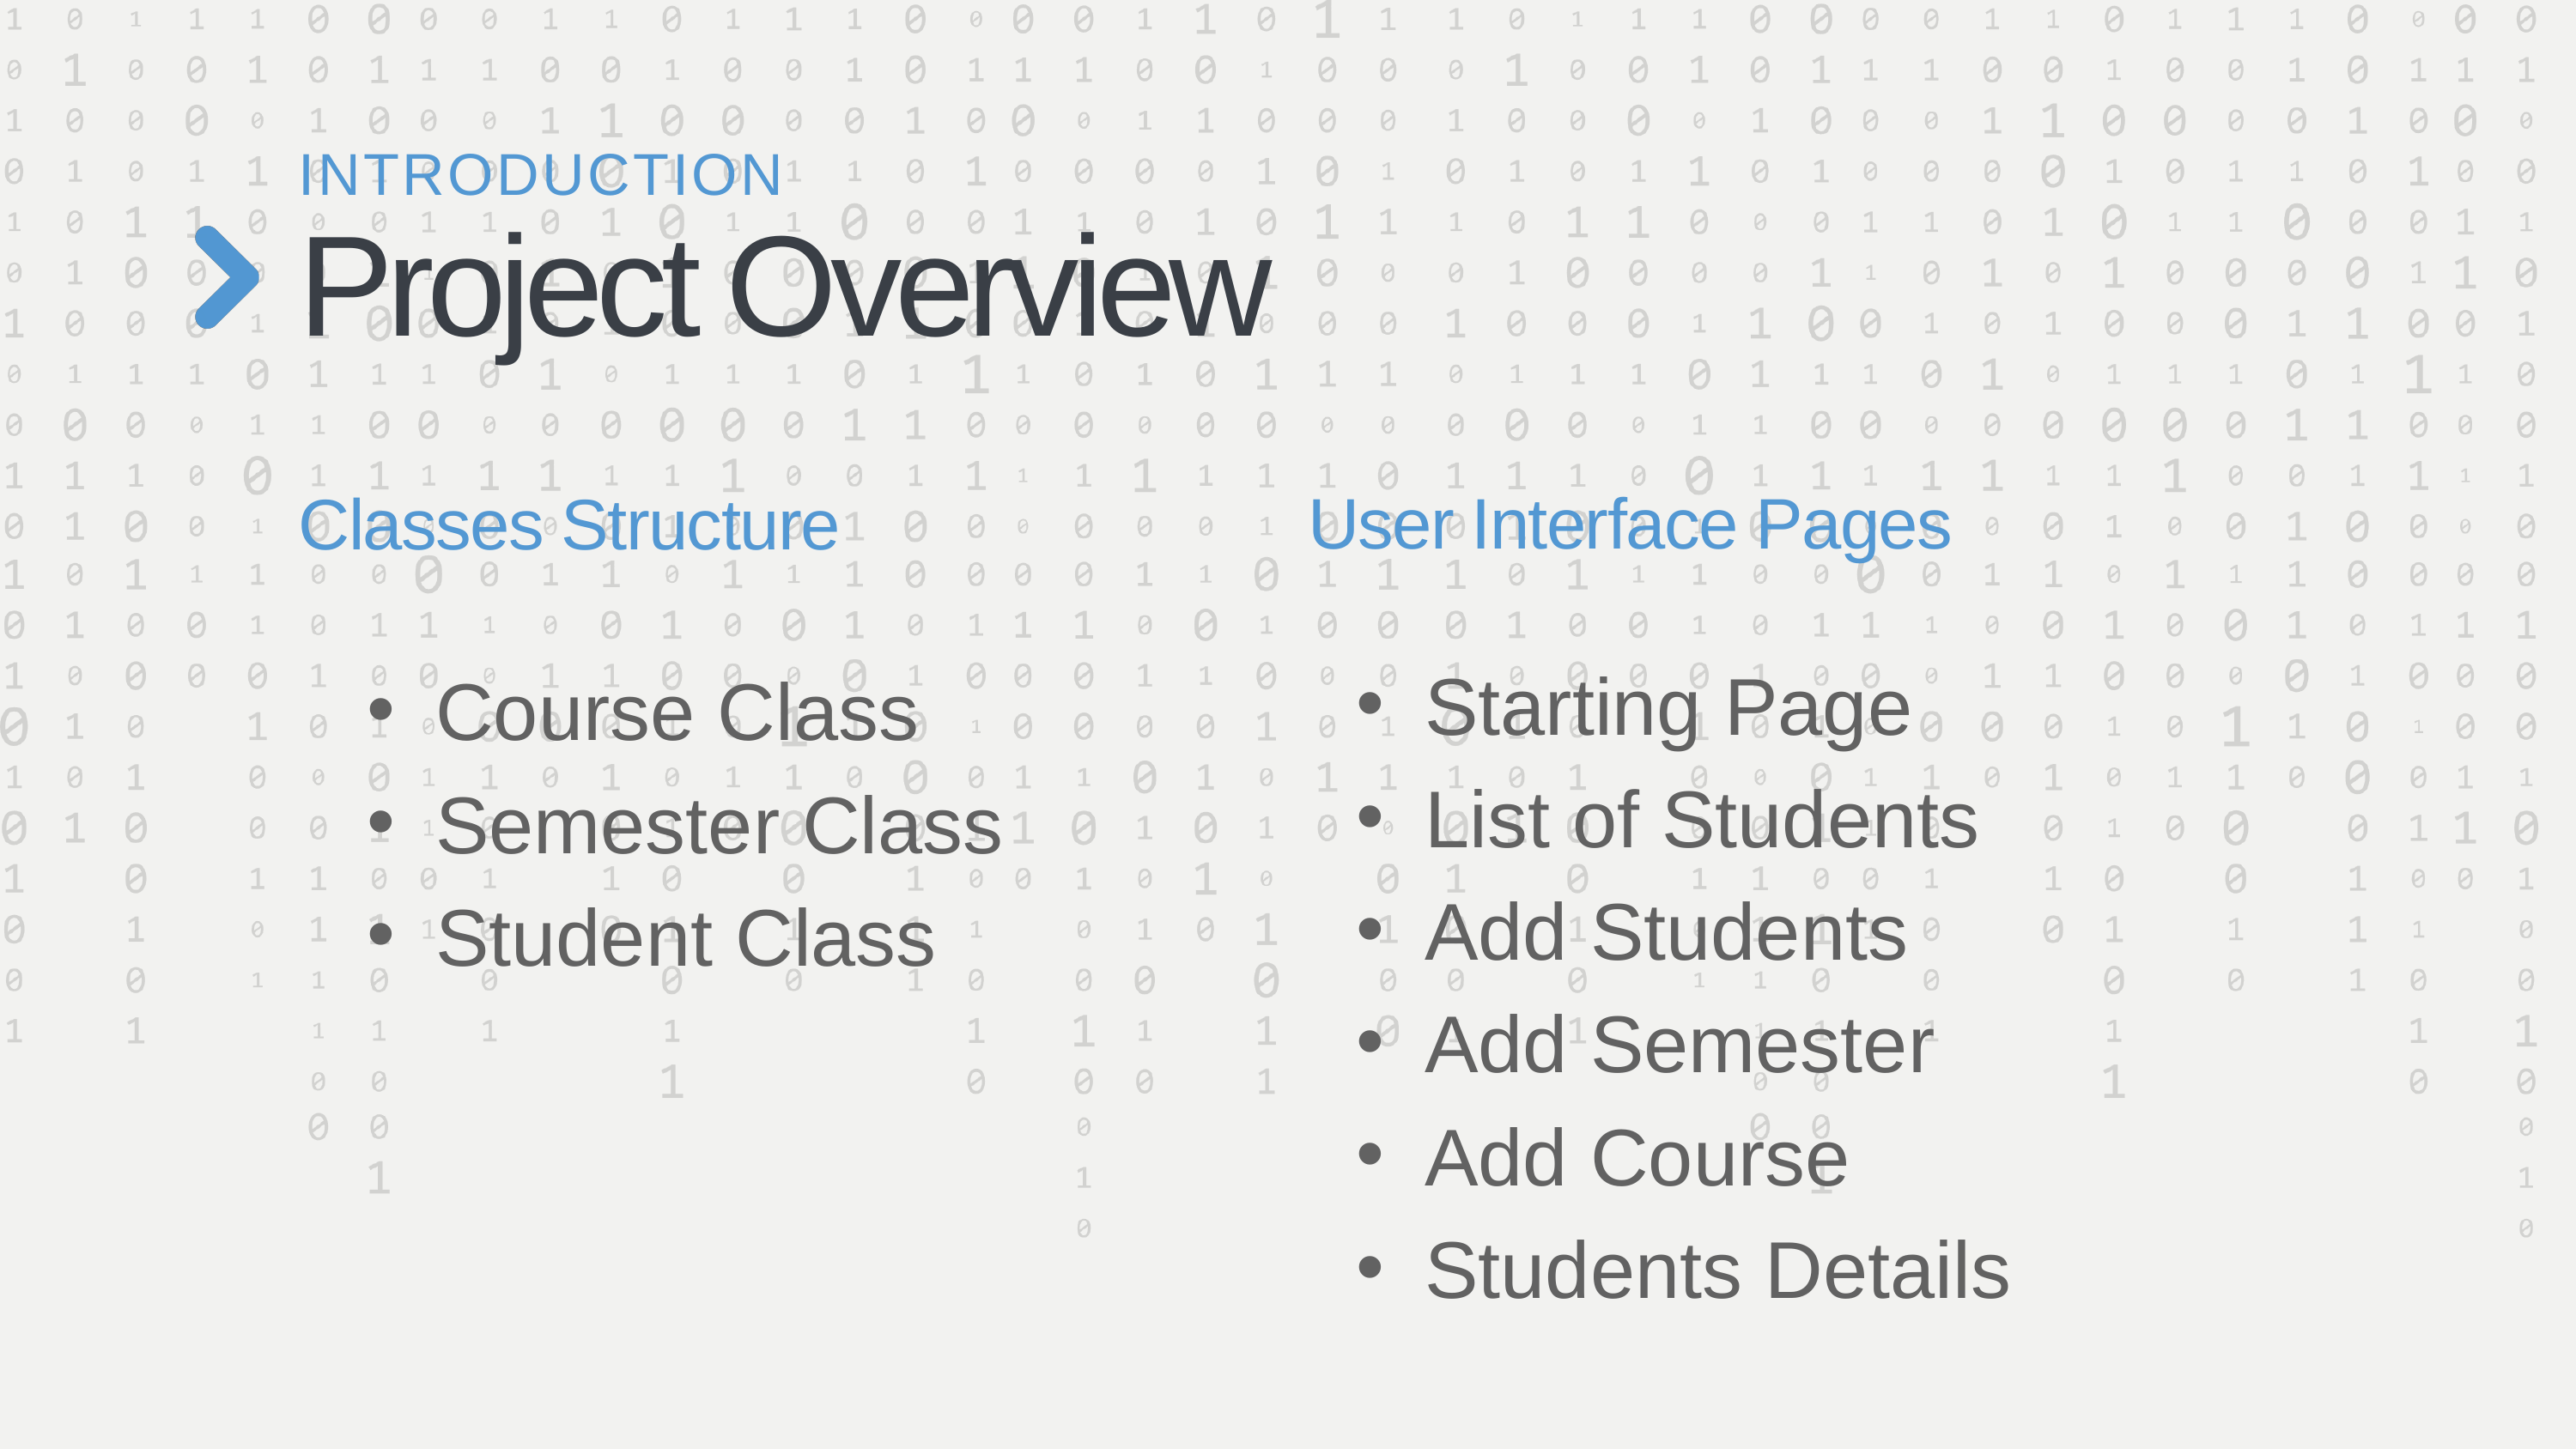

INTRODUCTION
Project Overview

Classes Structure
Course Class
Semester Class
Student Class
 User Interface Pages
Starting Page
List of Students
Add Students
Add Semester
Add Course
Students Details